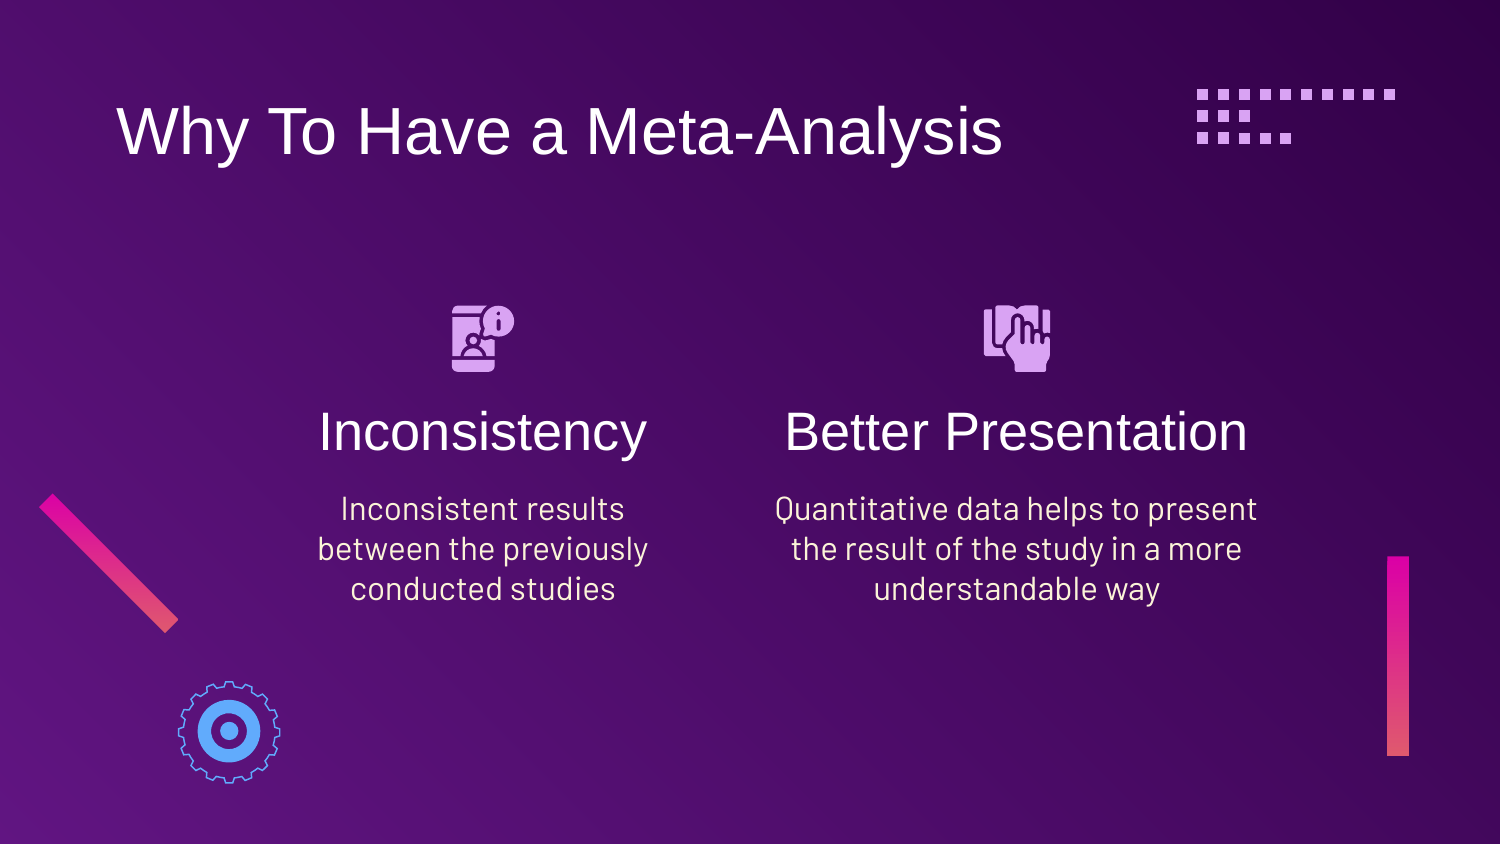

# Why To Have a Meta-Analysis

Inconsistency
Better Presentation
Inconsistent results between the previously conducted studies
Quantitative data helps to present the result of the study in a more understandable way